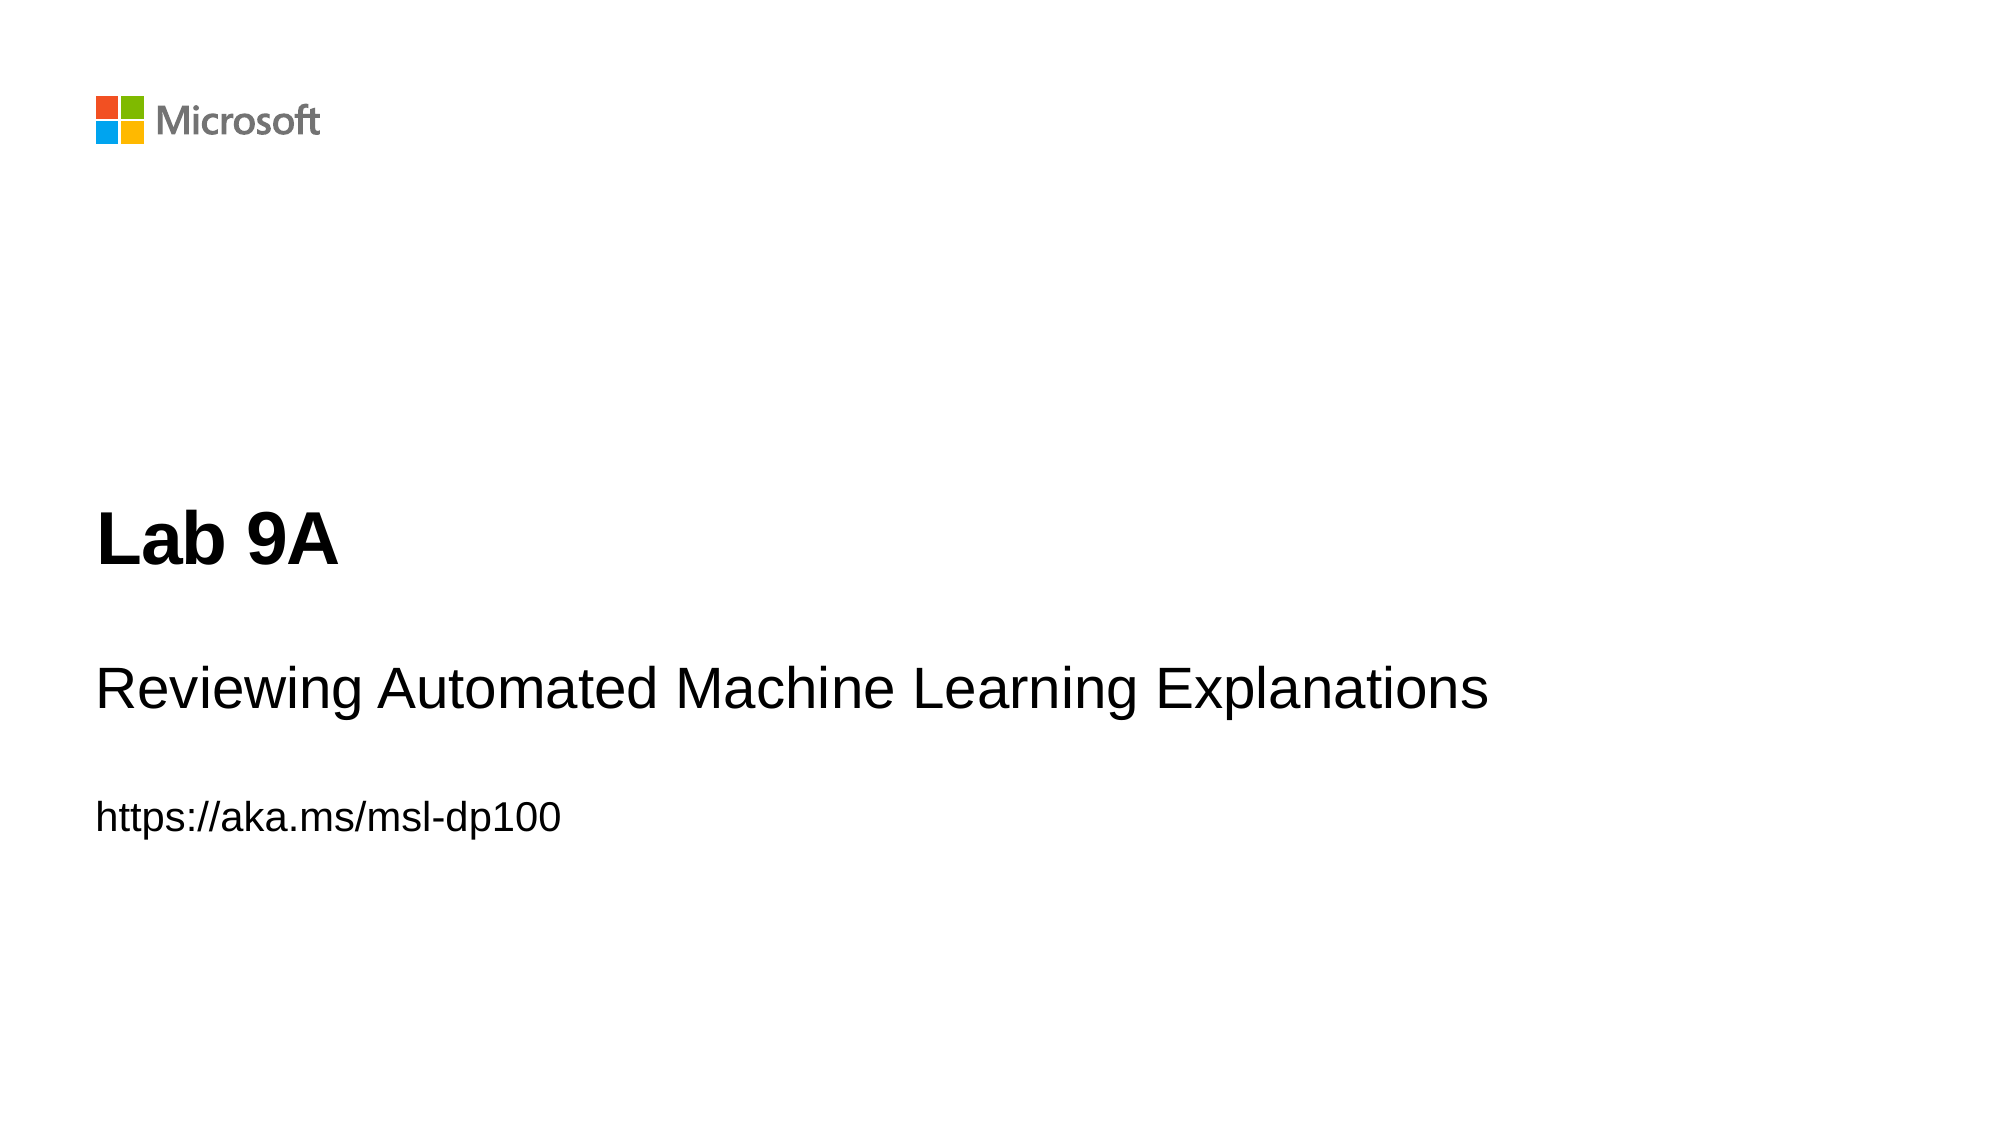

# Lab 9A
Reviewing Automated Machine Learning Explanations

https://aka.ms/msl-dp100